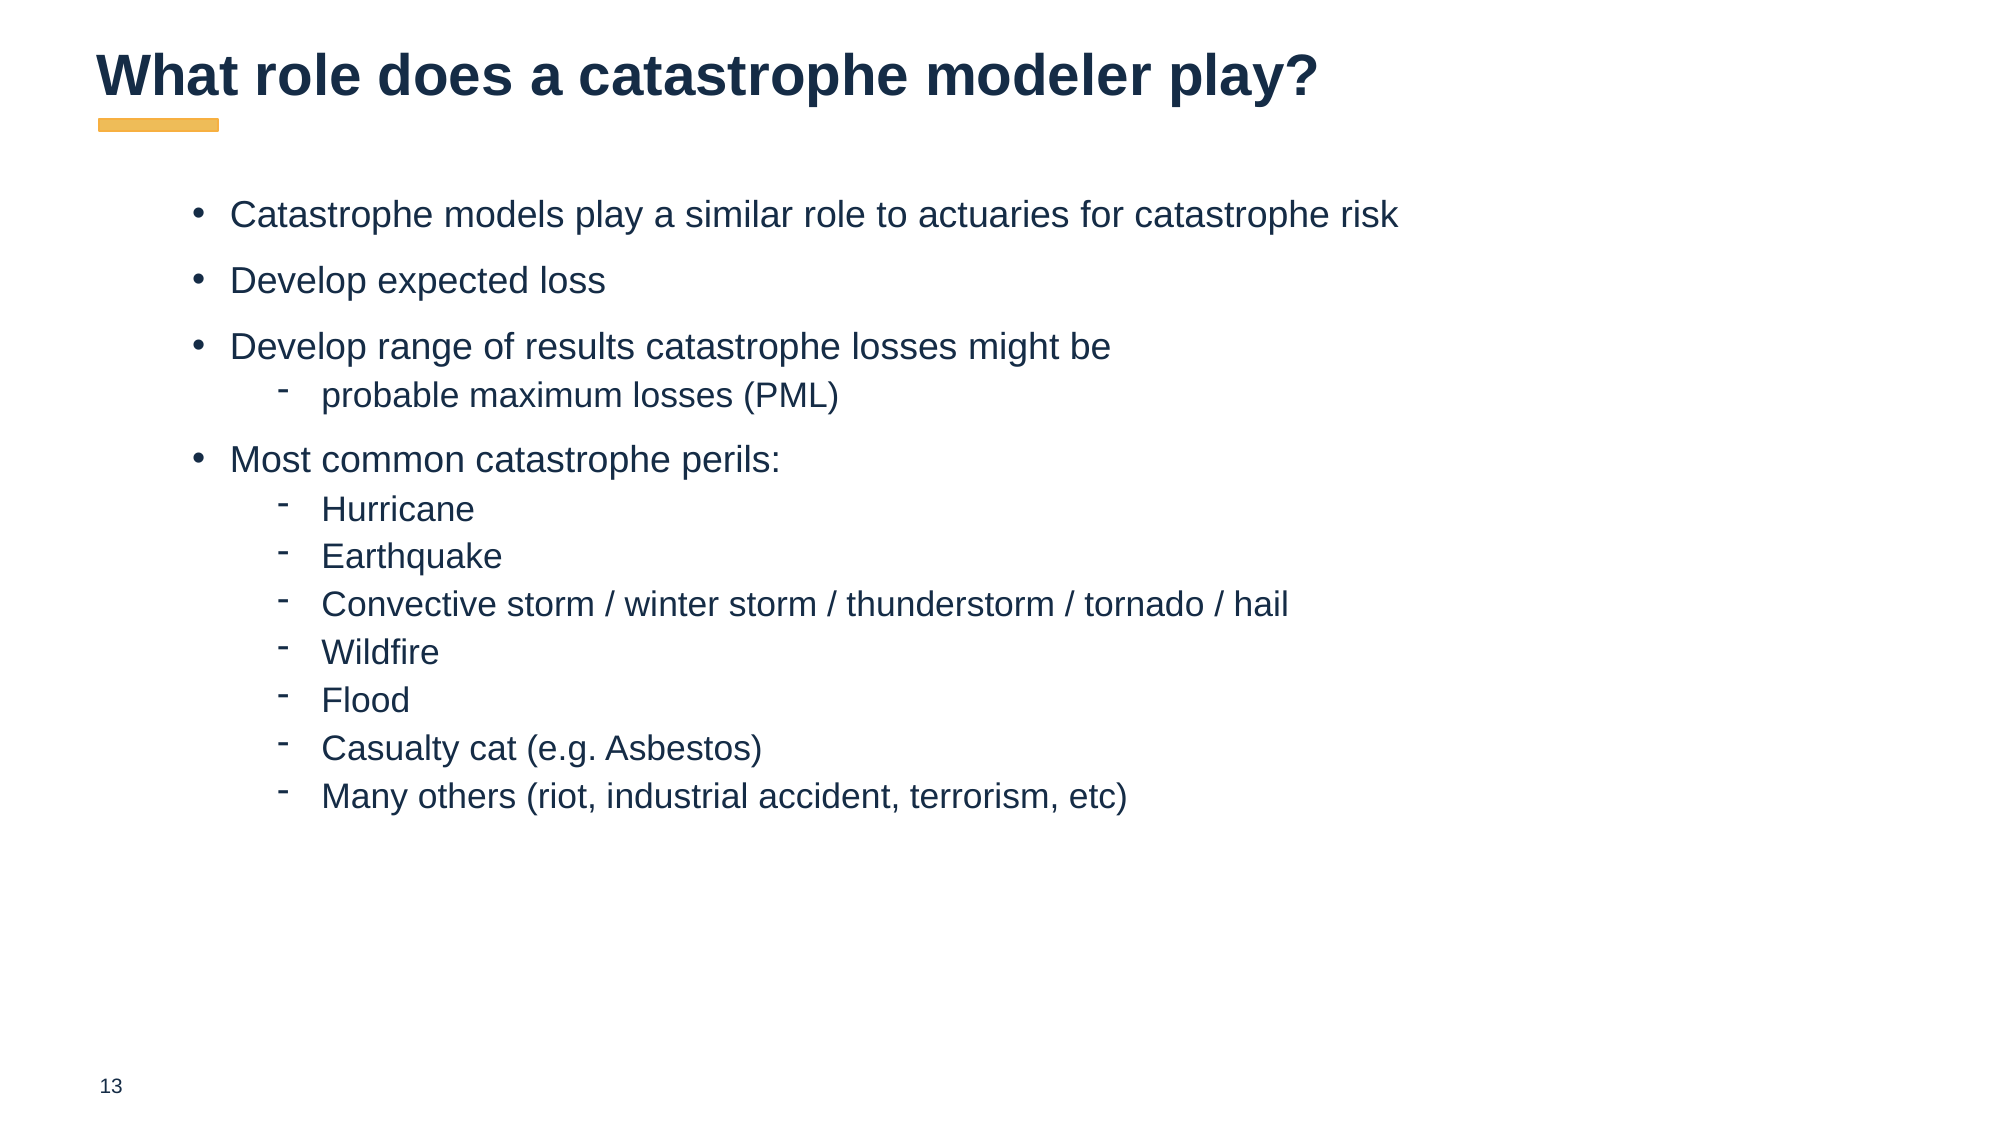

# What role does a catastrophe modeler play?
Catastrophe models play a similar role to actuaries for catastrophe risk
Develop expected loss
Develop range of results catastrophe losses might be
probable maximum losses (PML)
Most common catastrophe perils:
Hurricane
Earthquake
Convective storm / winter storm / thunderstorm / tornado / hail
Wildfire
Flood
Casualty cat (e.g. Asbestos)
Many others (riot, industrial accident, terrorism, etc)